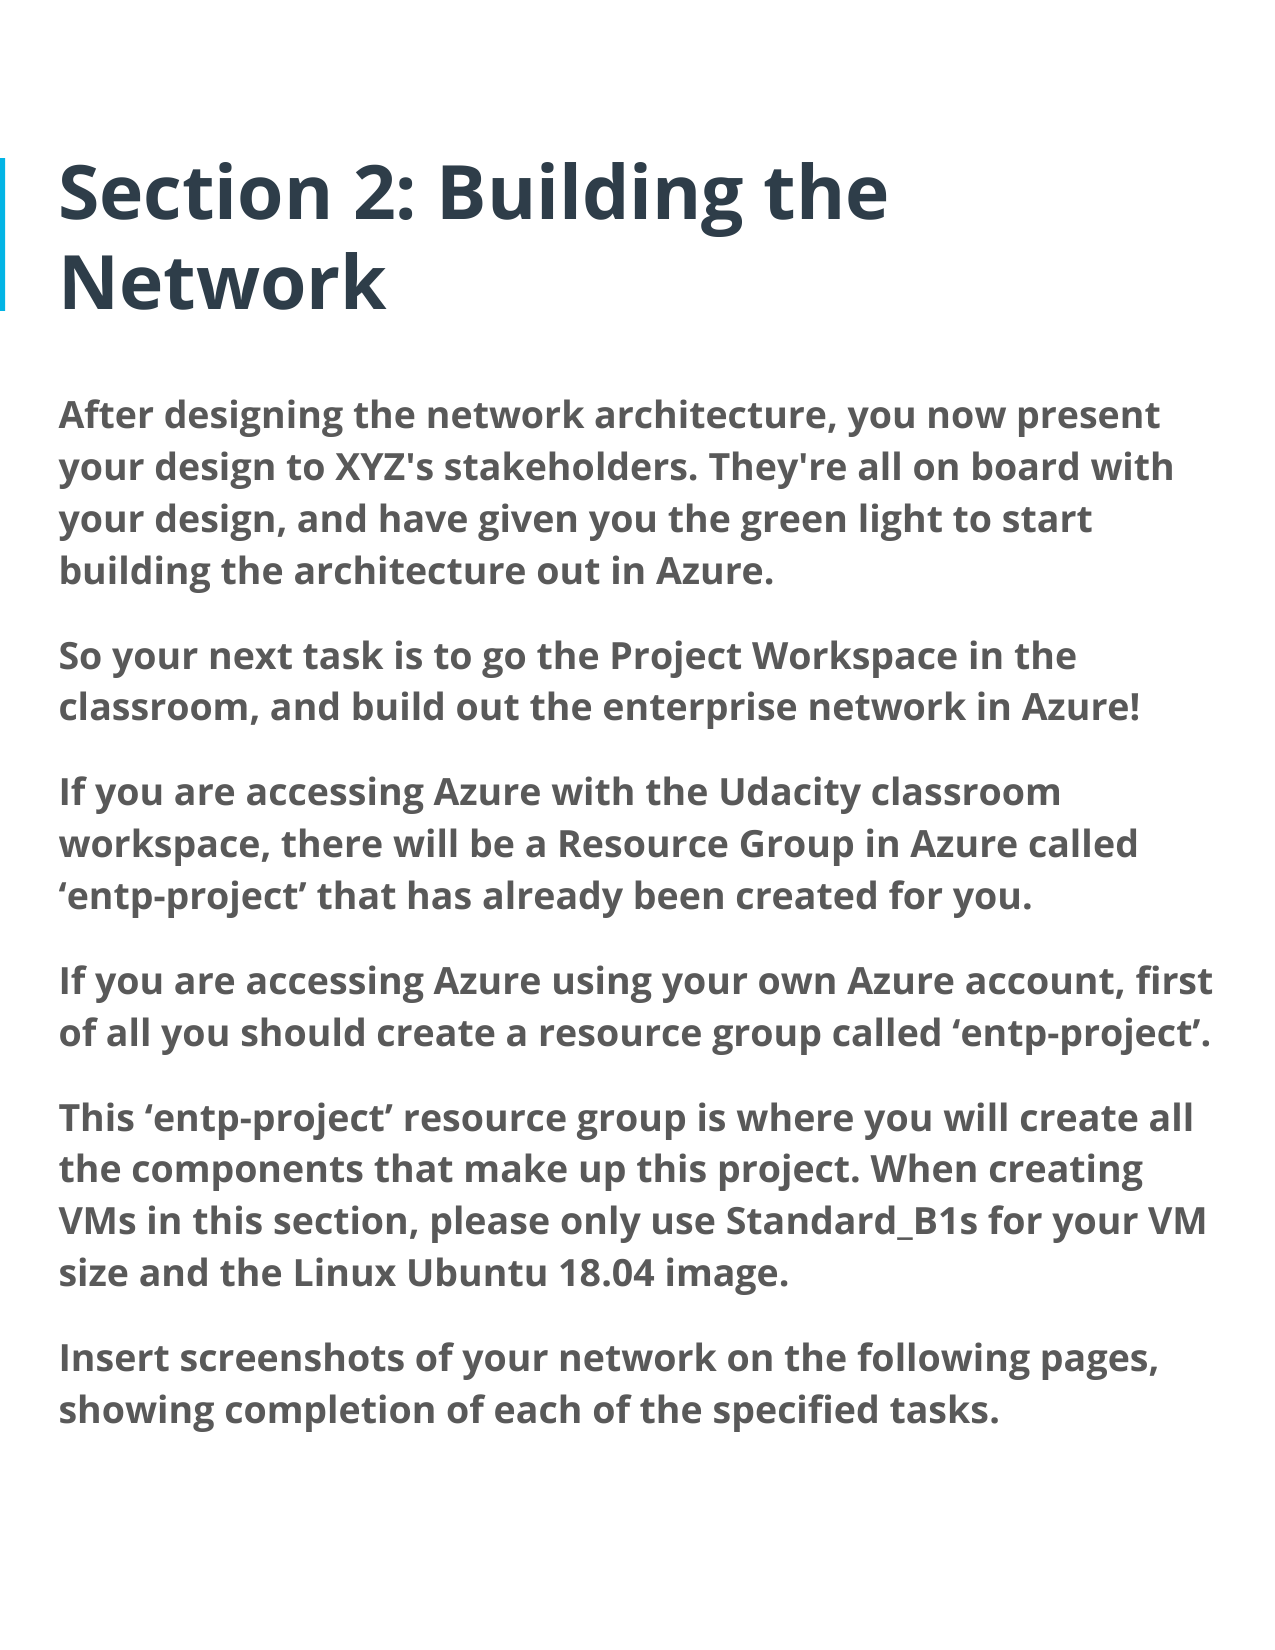

# Section 2: Building the Network
After designing the network architecture, you now present your design to XYZ's stakeholders. They're all on board with your design, and have given you the green light to start building the architecture out in Azure.
So your next task is to go the Project Workspace in the classroom, and build out the enterprise network in Azure!
If you are accessing Azure with the Udacity classroom workspace, there will be a Resource Group in Azure called ‘entp-project’ that has already been created for you.
If you are accessing Azure using your own Azure account, first of all you should create a resource group called ‘entp-project’.
This ‘entp-project’ resource group is where you will create all the components that make up this project. When creating VMs in this section, please only use Standard_B1s for your VM size and the Linux Ubuntu 18.04 image.
Insert screenshots of your network on the following pages, showing completion of each of the specified tasks.